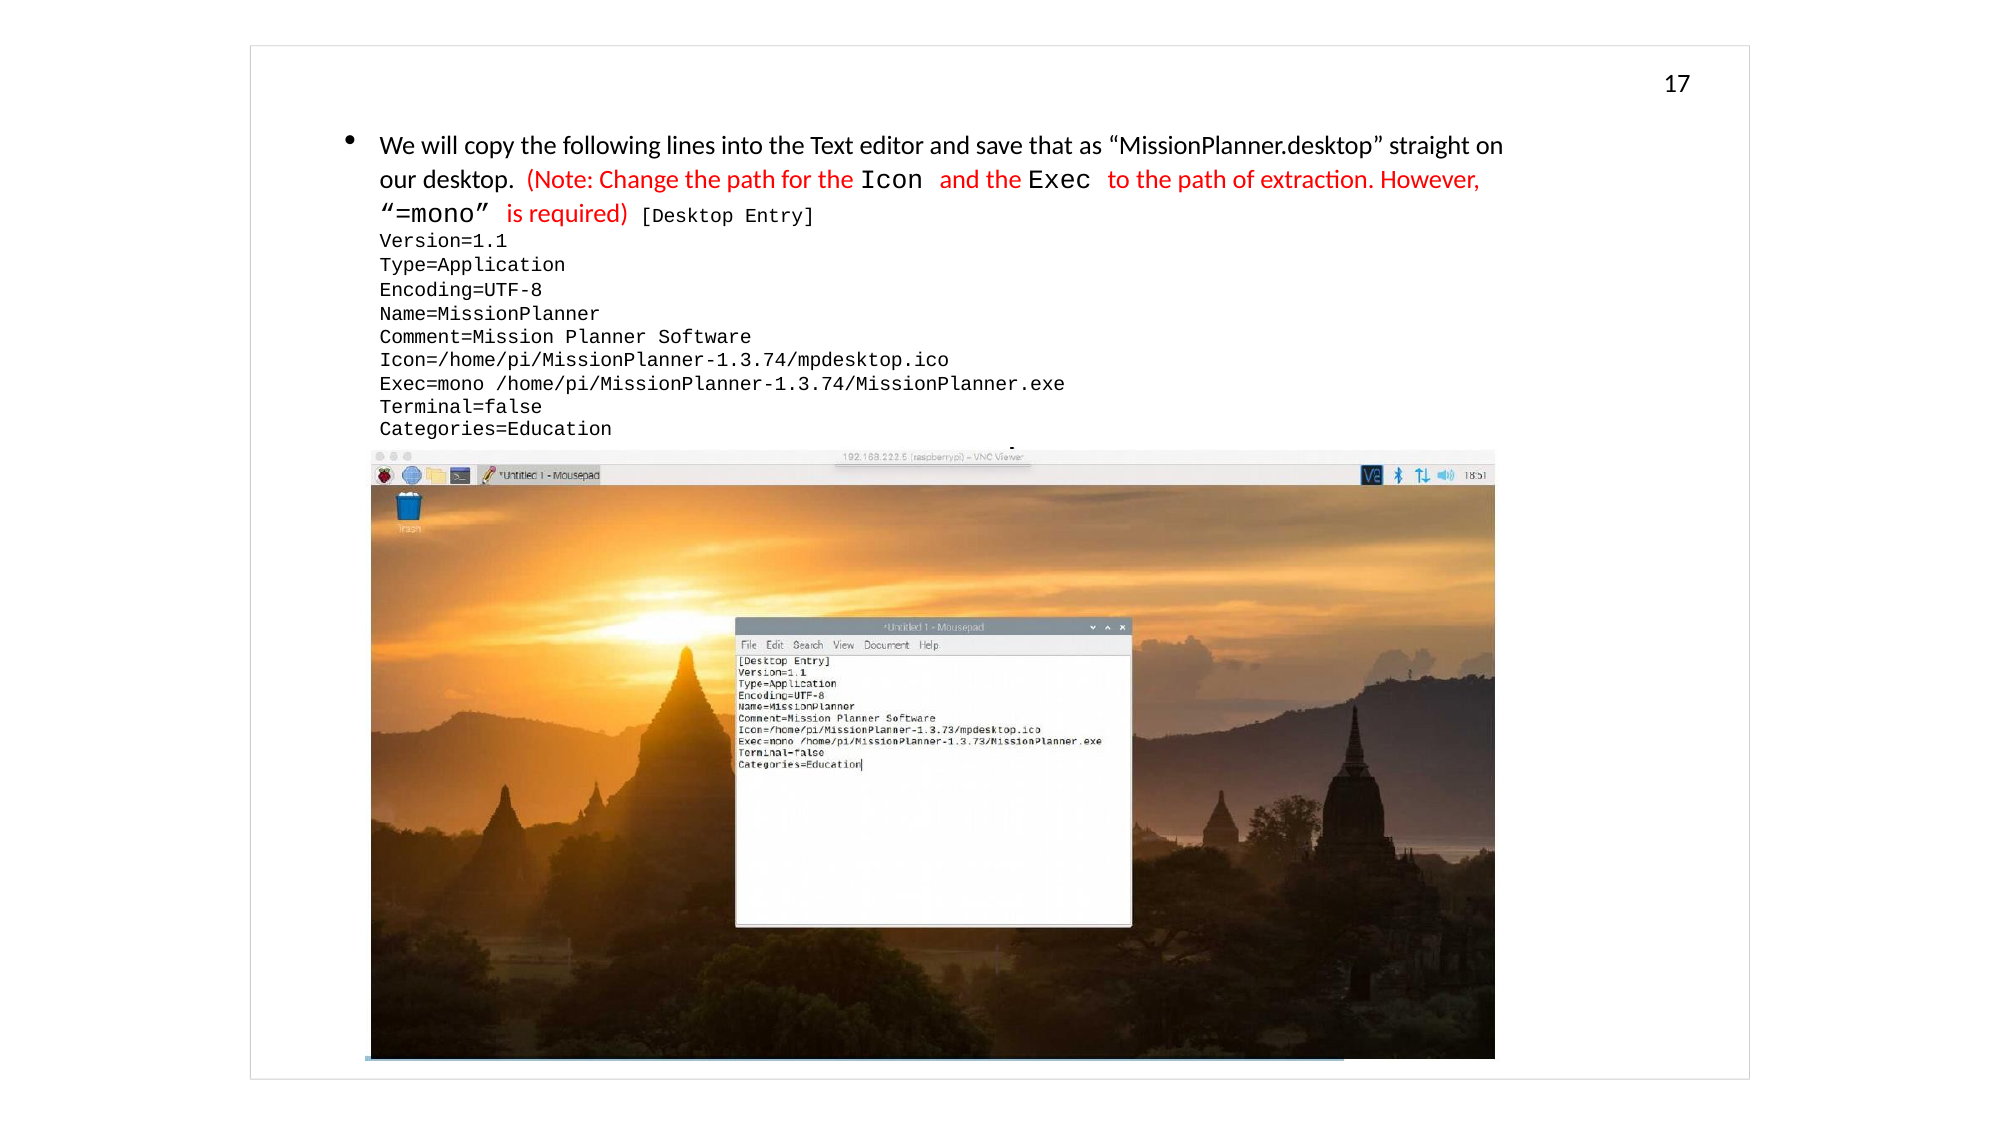

17

We will copy the following lines into the Text editor and save that as “MissionPlanner.desktop” straight on our desktop.  (Note: Change the path for the Icon and the Exec to the path of extraction. However, “=mono” is required)  [Desktop Entry]
Version=1.1  Type=Application  Encoding=UTF-8  Name=MissionPlanner
Comment=Mission Planner Software  Icon=/home/pi/MissionPlanner-1.3.74/mpdesktop.ico
Exec=mono /home/pi/MissionPlanner-1.3.74/MissionPlanner.exe  Terminal=false
Categories=Education